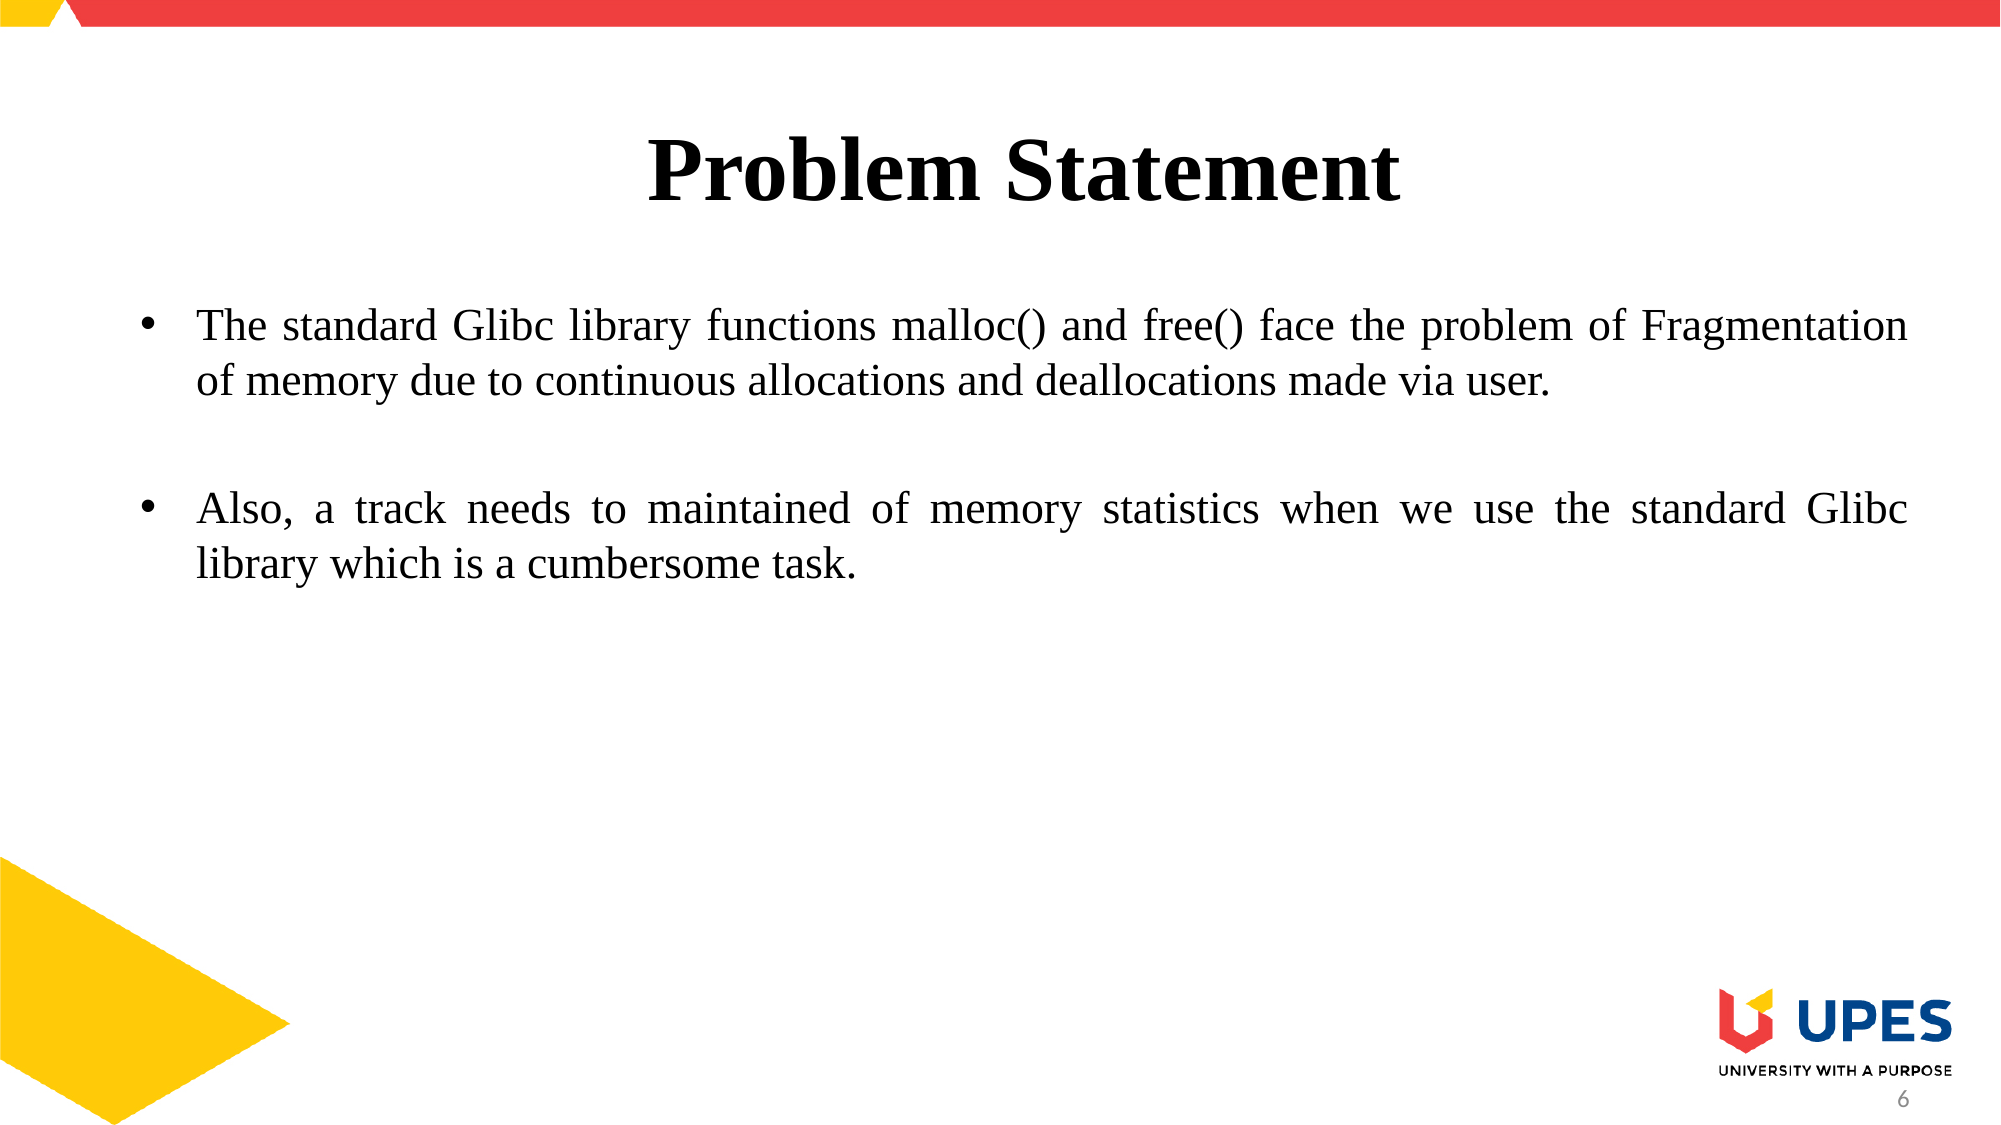

# Problem Statement
The standard Glibc library functions malloc() and free() face the problem of Fragmentation of memory due to continuous allocations and deallocations made via user.

Also, a track needs to maintained of memory statistics when we use the standard Glibc library which is a cumbersome task.